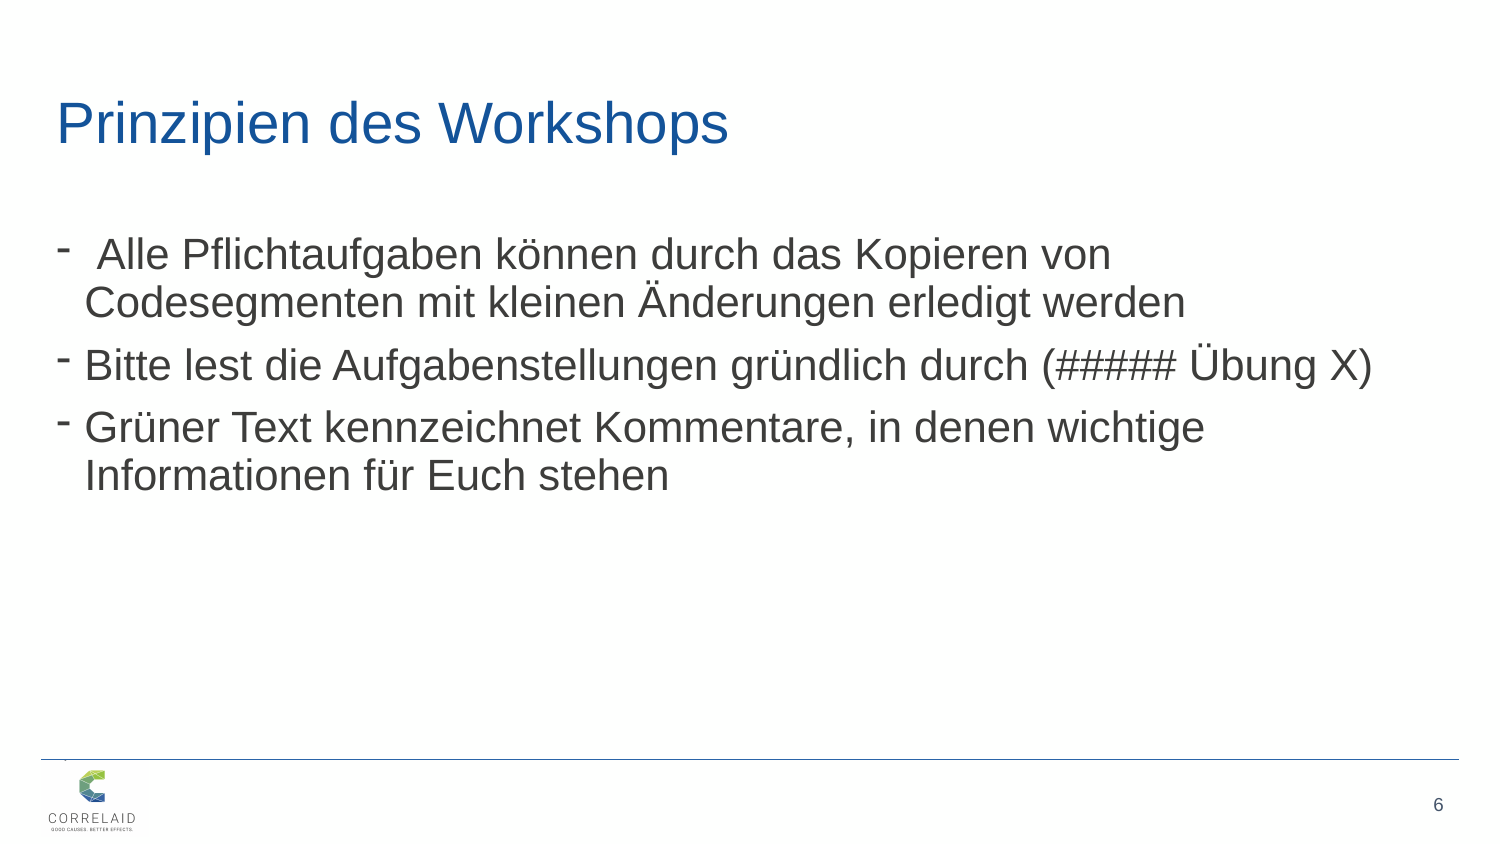

# Prinzipien des Workshops
 Alle Pflichtaufgaben können durch das Kopieren von Codesegmenten mit kleinen Änderungen erledigt werden
Bitte lest die Aufgabenstellungen gründlich durch (##### Übung X)
Grüner Text kennzeichnet Kommentare, in denen wichtige Informationen für Euch stehen